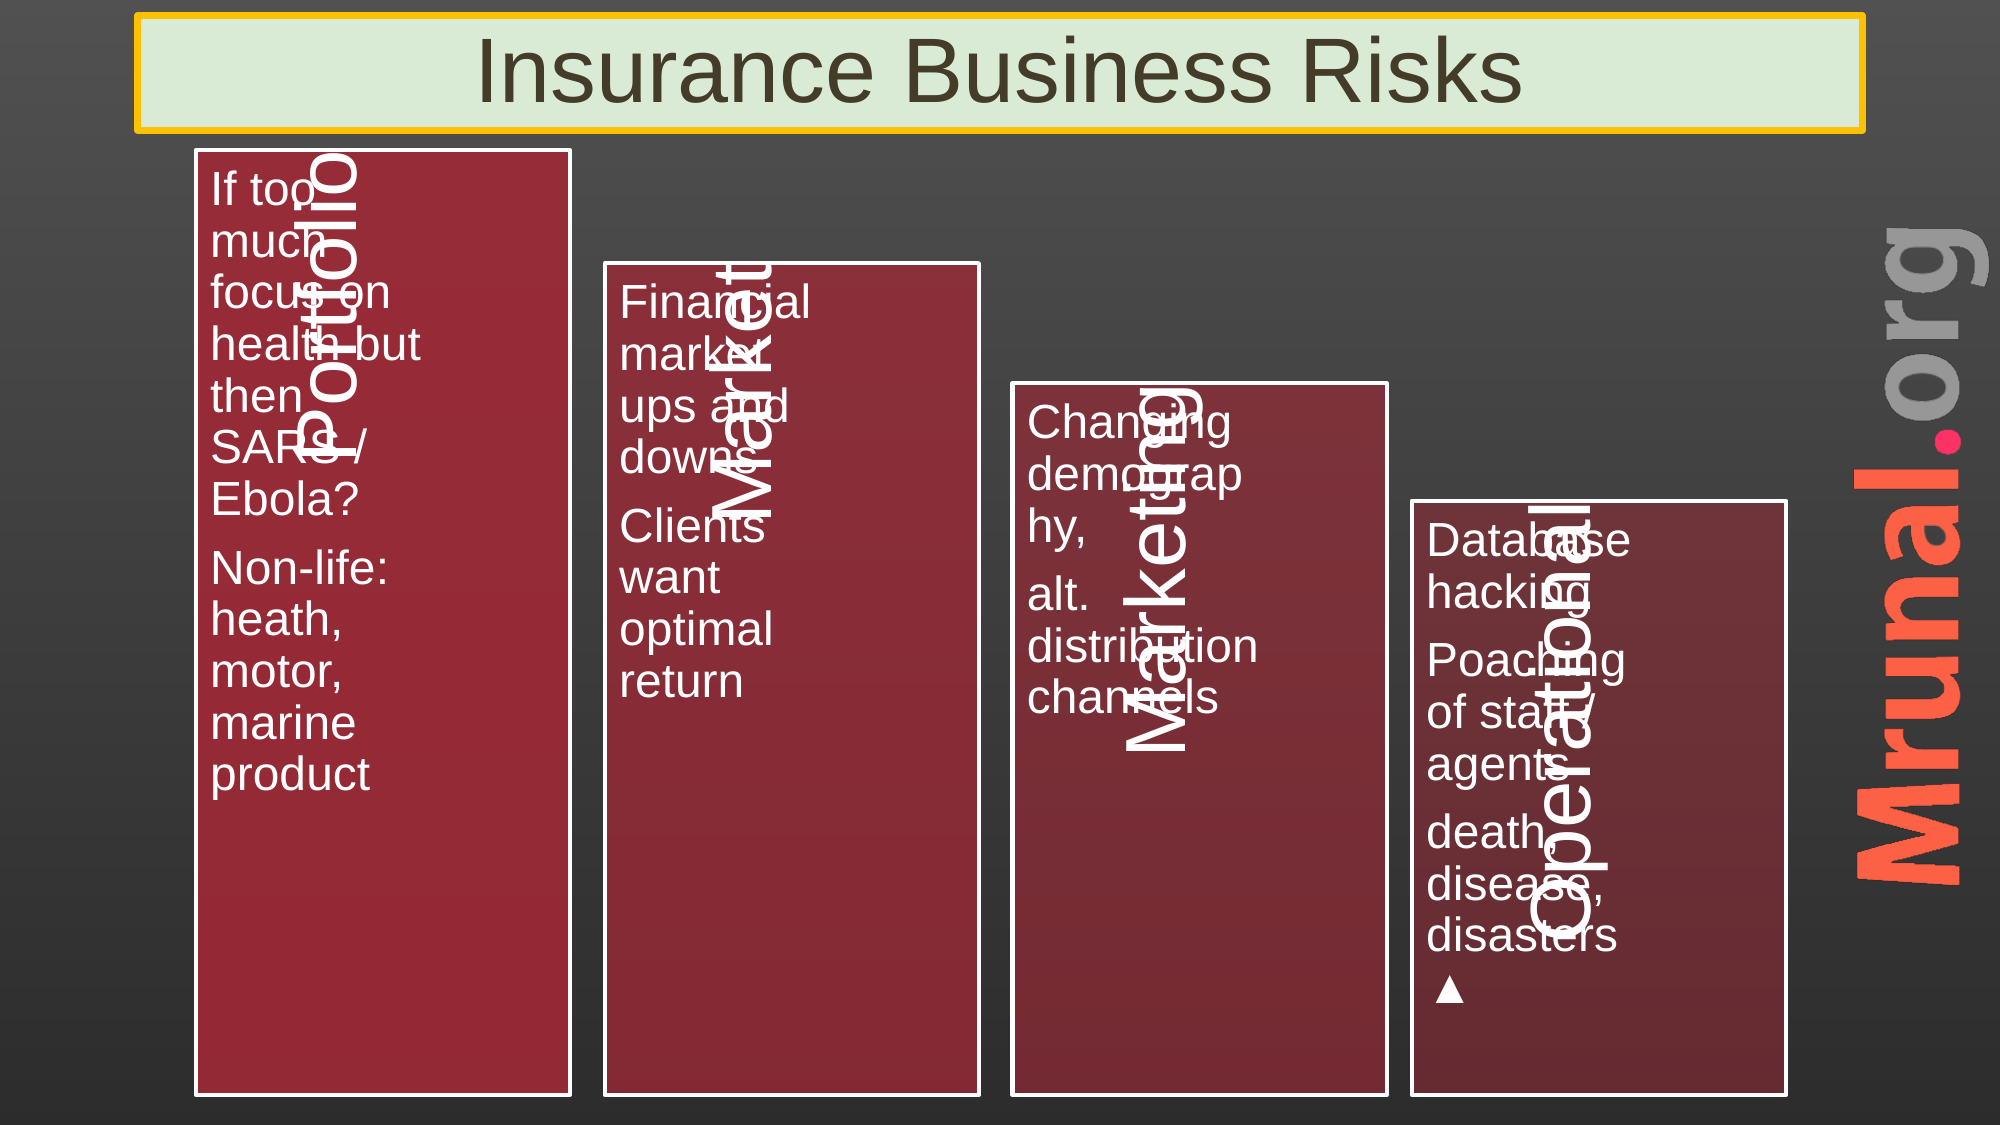

# Insurance Business Risks
Marketing
Market
Operational
Portfolio
If too much focus on health but then SARS / Ebola?
Non-life: heath, motor, marine product
Financial market ups and downs
Clients want optimal return
Changing demography,
alt. distribution channels
Database hacking
Poaching of staff / agents
death, disease, disasters ▲